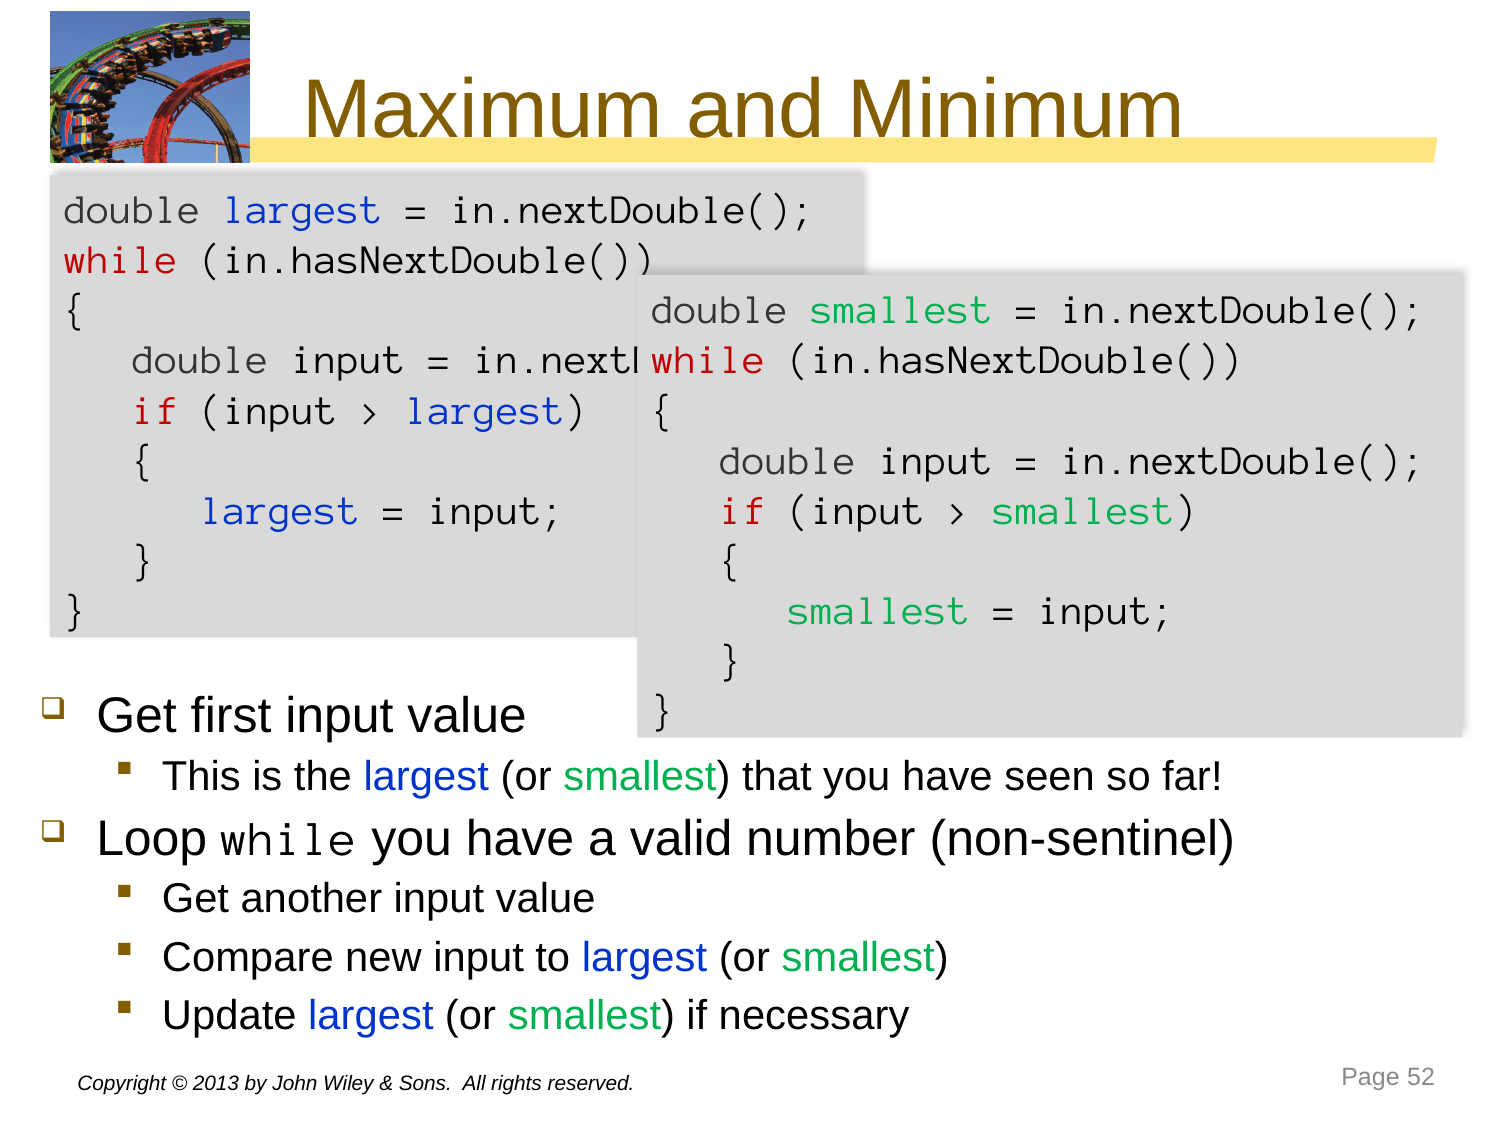

# Maximum and Minimum
double largest = in.nextDouble();
while (in.hasNextDouble())
{
   double input = in.nextDouble();
   if (input > largest)
   {
      largest = input;
   }
}
double smallest = in.nextDouble();
while (in.hasNextDouble())
{
   double input = in.nextDouble();
   if (input > smallest)
   {
      smallest = input;
   }
}
Get first input value
This is the largest (or smallest) that you have seen so far!
Loop while you have a valid number (non-sentinel)
Get another input value
Compare new input to largest (or smallest)
Update largest (or smallest) if necessary

Copyright © 2013 by John Wiley & Sons.  All rights reserved.
Page 52